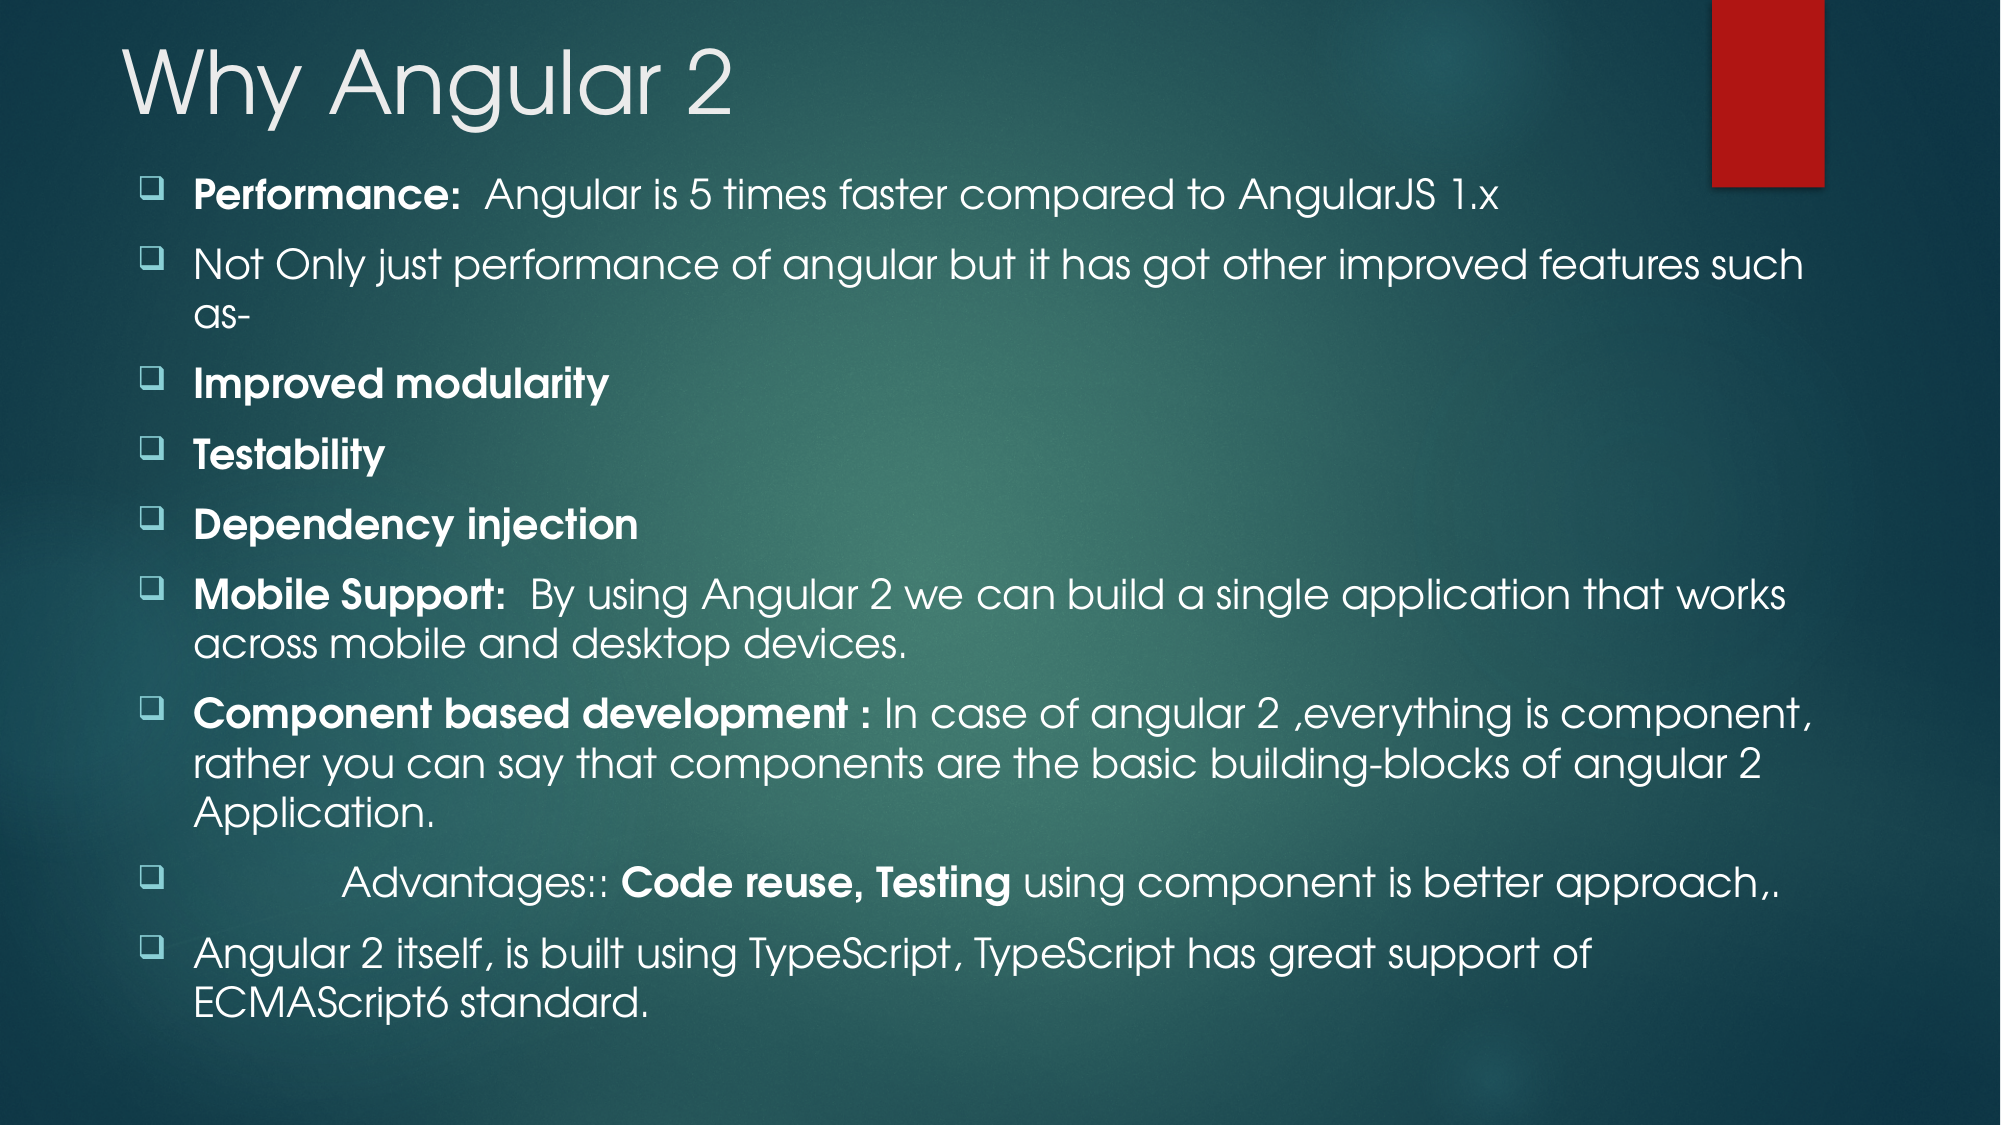

# Why Angular 2
Performance:  Angular is 5 times faster compared to AngularJS 1.x
Not Only just performance of angular but it has got other improved features such as-
Improved modularity
Testability
Dependency injection
Mobile Support:  By using Angular 2 we can build a single application that works across mobile and desktop devices.
Component based development : In case of angular 2 ,everything is component, rather you can say that components are the basic building-blocks of angular 2 Application.
			Advantages:: Code reuse, Testing using component is better approach,.
Angular 2 itself, is built using TypeScript, TypeScript has great support of ECMAScript6 standard.